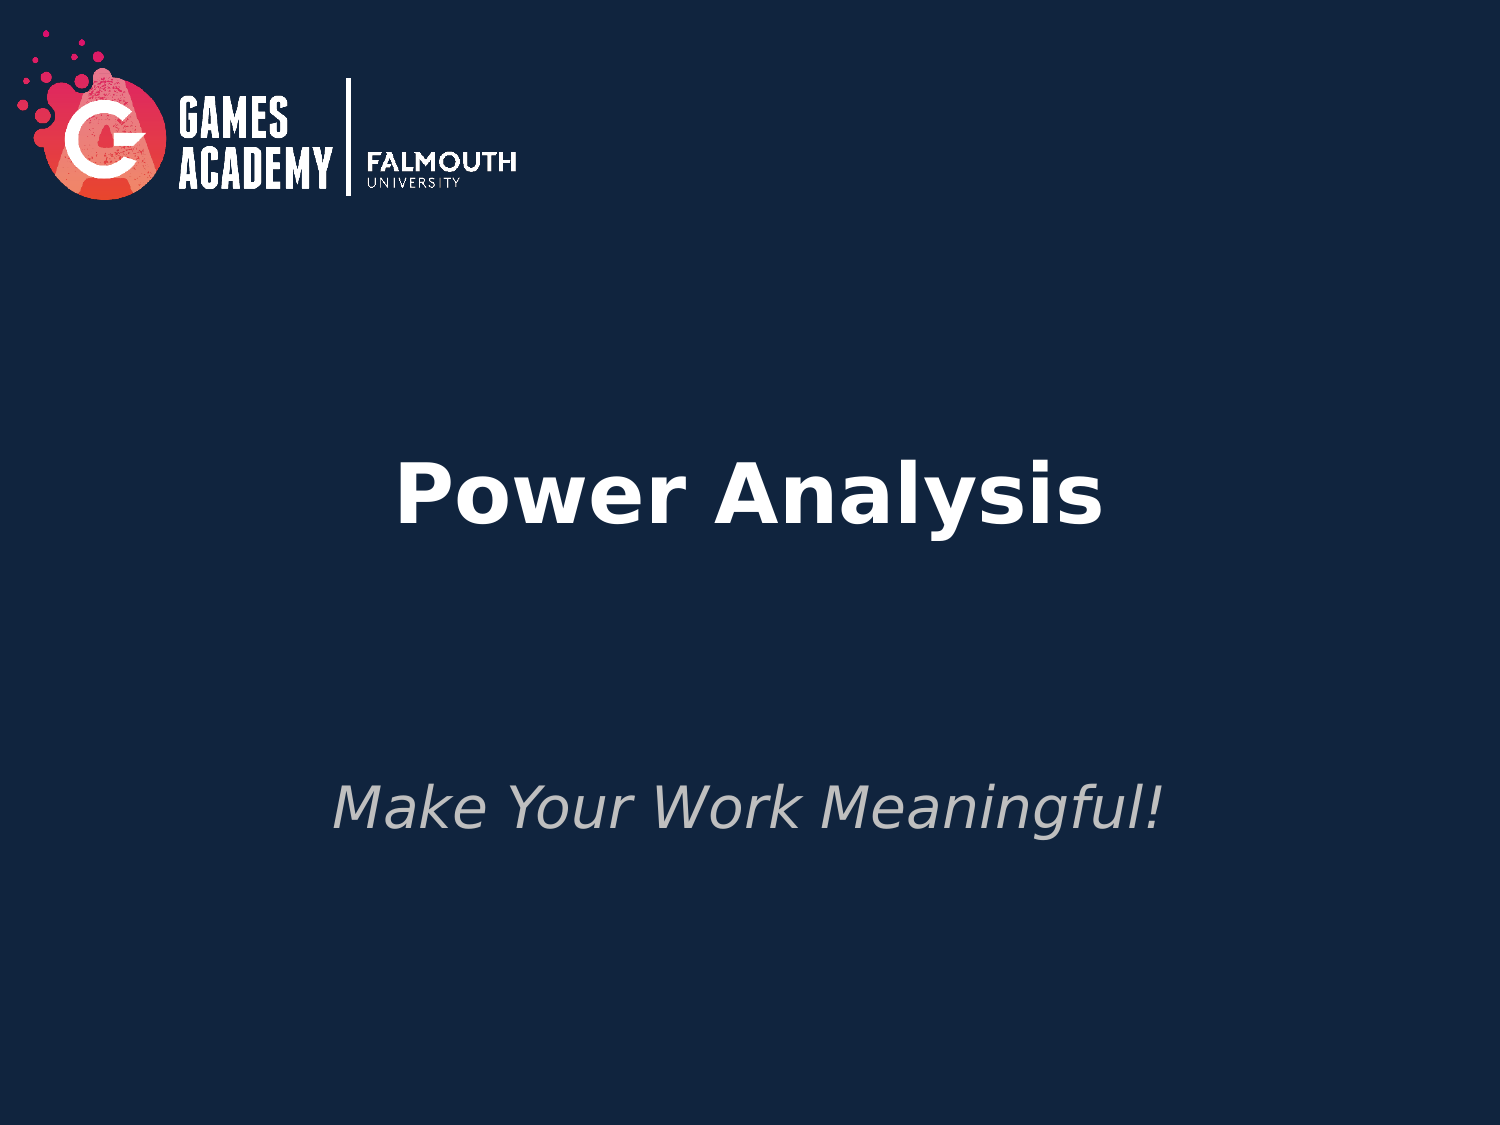

# Power Analysis
Make Your Work Meaningful!